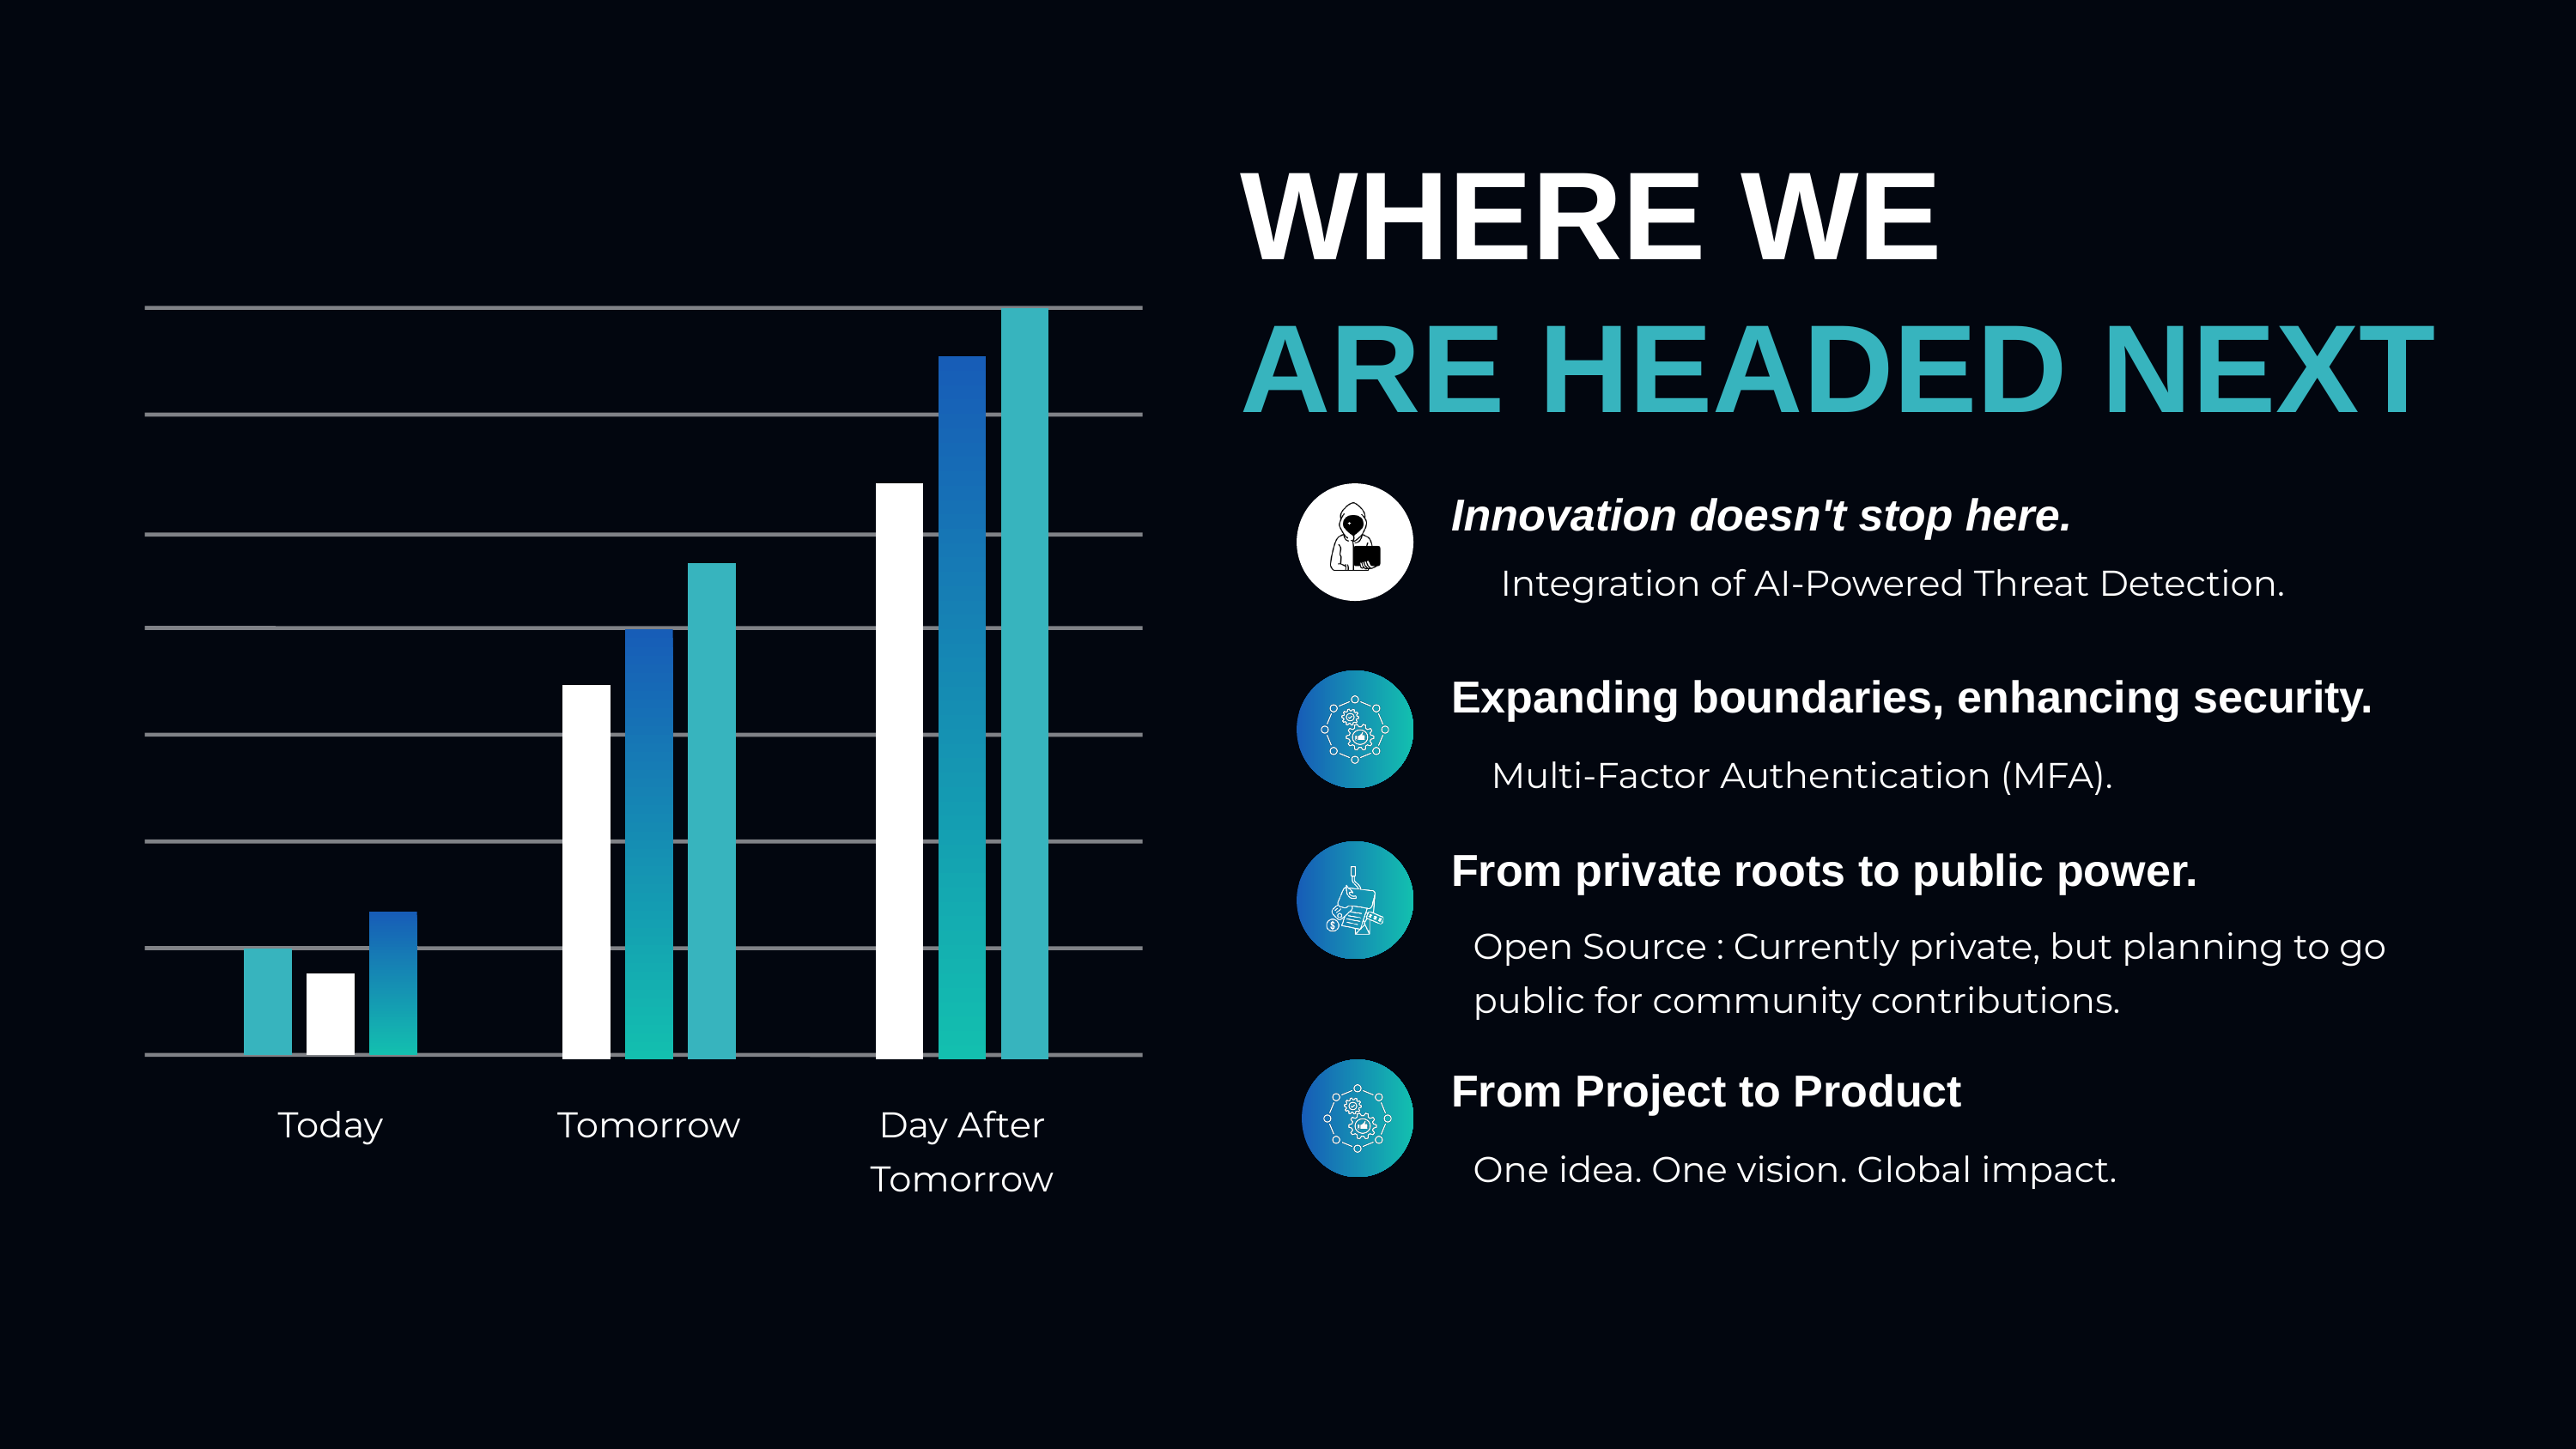

WHERE WE

ARE HEADED NEXT

Innovation doesn't stop here.

 Integration of AI-Powered Threat Detection.

Expanding boundaries, enhancing security.

Multi-Factor Authentication (MFA).

From private roots to public power.

Open Source : Currently private, but planning to go
public for community contributions.

From Project to Product

Today
Tomorrow
Day After Tomorrow
One idea. One vision. Global impact.